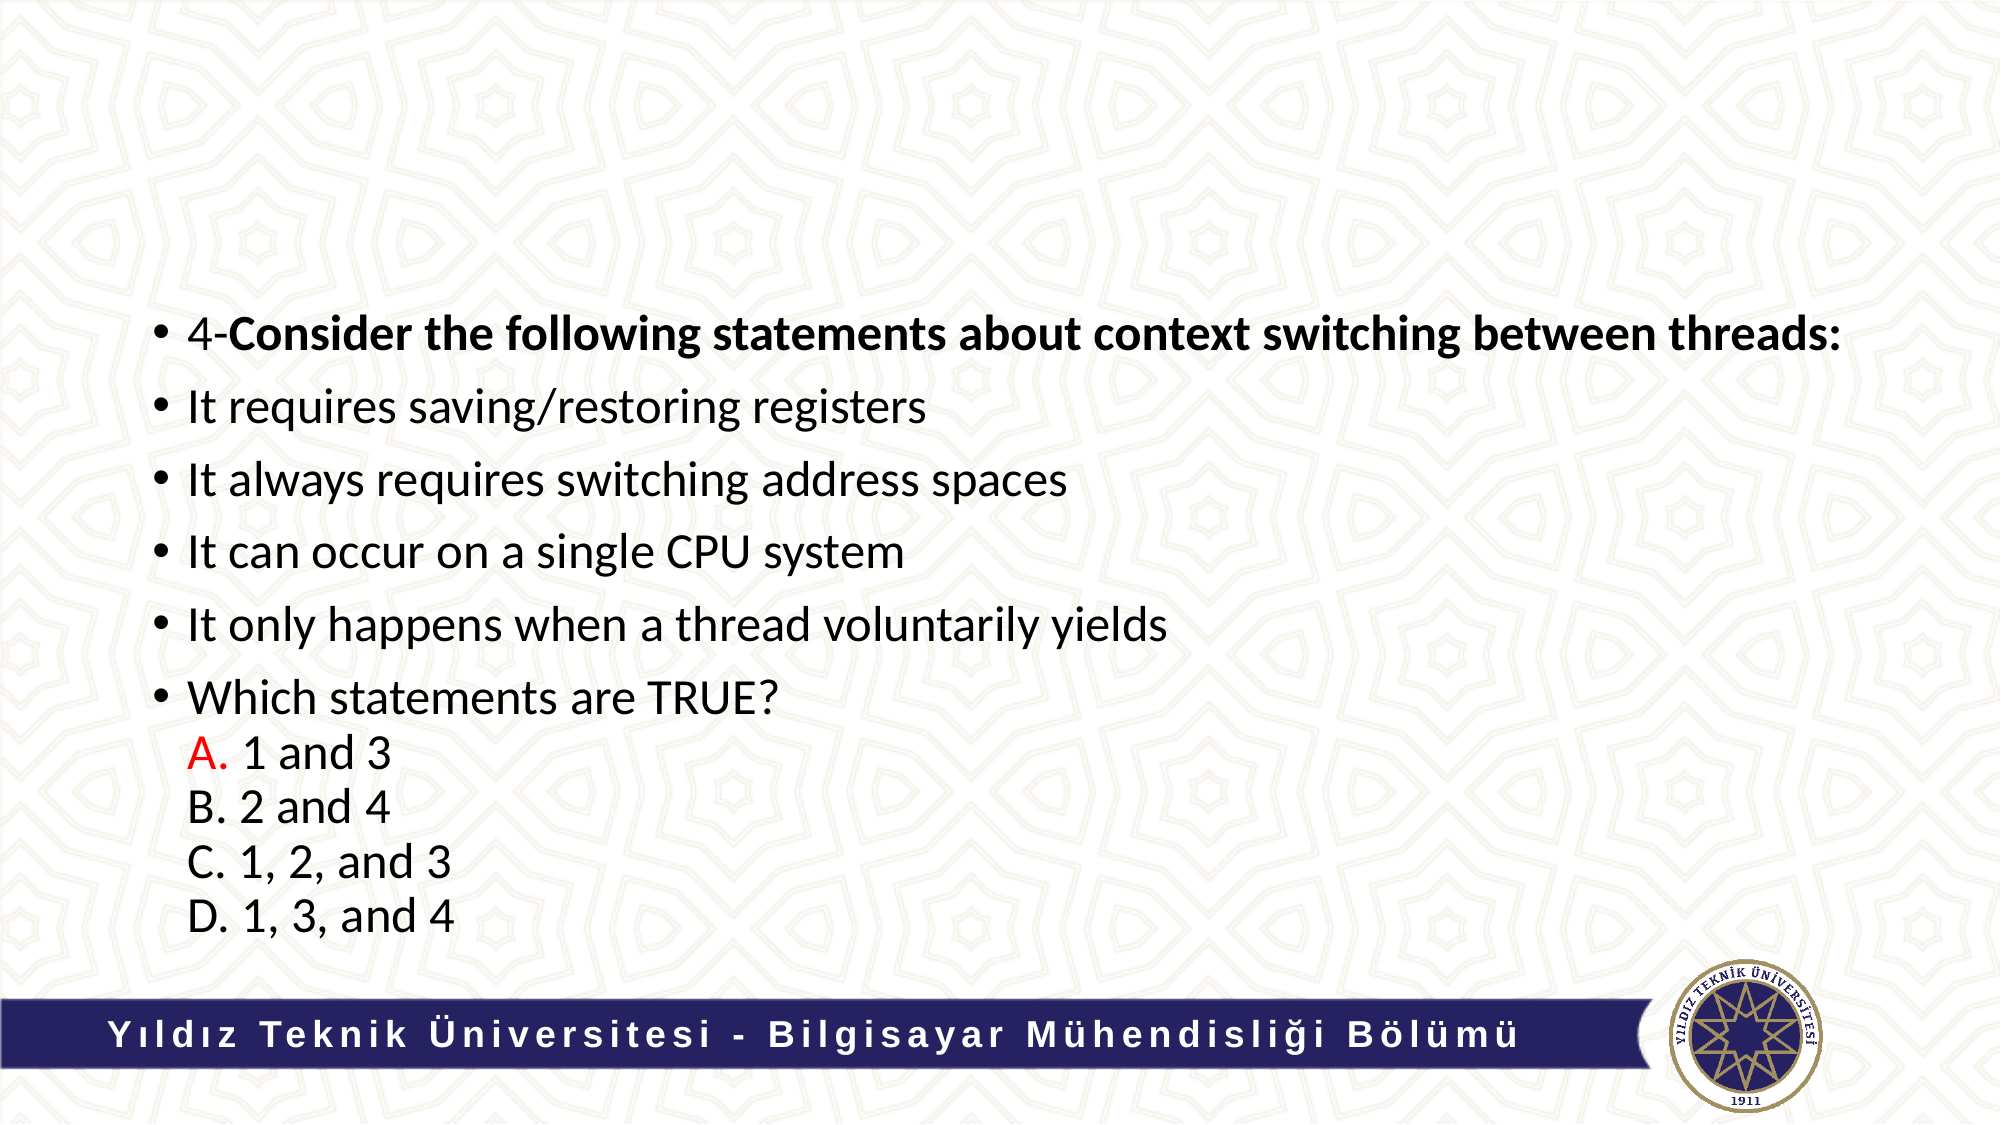

#
4-Consider the following statements about context switching between threads:
It requires saving/restoring registers
It always requires switching address spaces
It can occur on a single CPU system
It only happens when a thread voluntarily yields
Which statements are TRUE?
A. 1 and 3
B. 2 and 4
C. 1, 2, and 3
D. 1, 3, and 4

Yıldız Teknik Üniversitesi - Bilgisayar Mühendisliği Bölümü